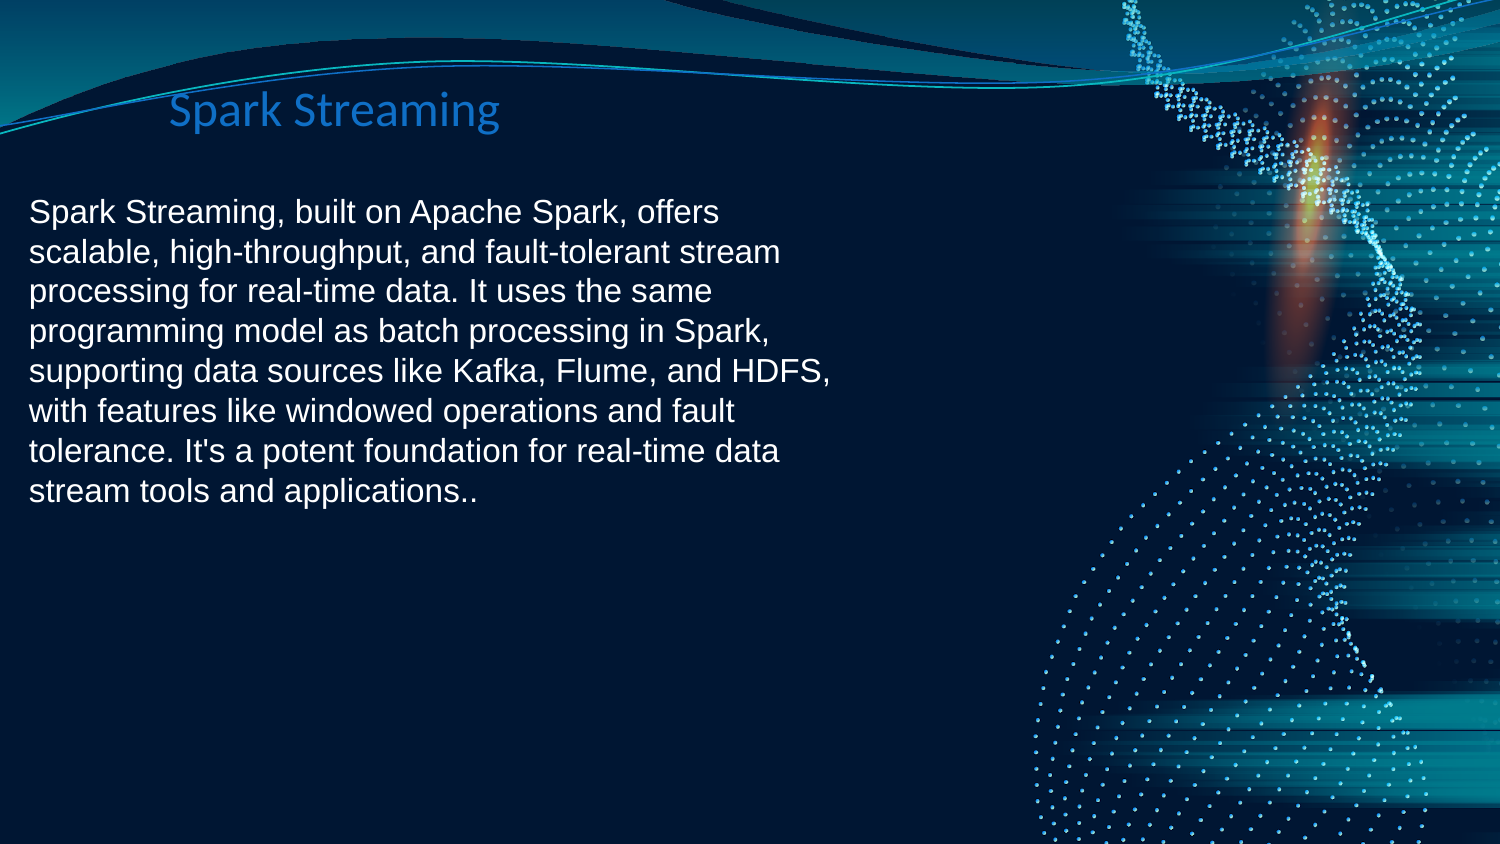

# Spark Streaming
Spark Streaming, built on Apache Spark, offers scalable, high-throughput, and fault-tolerant stream processing for real-time data. It uses the same programming model as batch processing in Spark, supporting data sources like Kafka, Flume, and HDFS, with features like windowed operations and fault tolerance. It's a potent foundation for real-time data stream tools and applications..